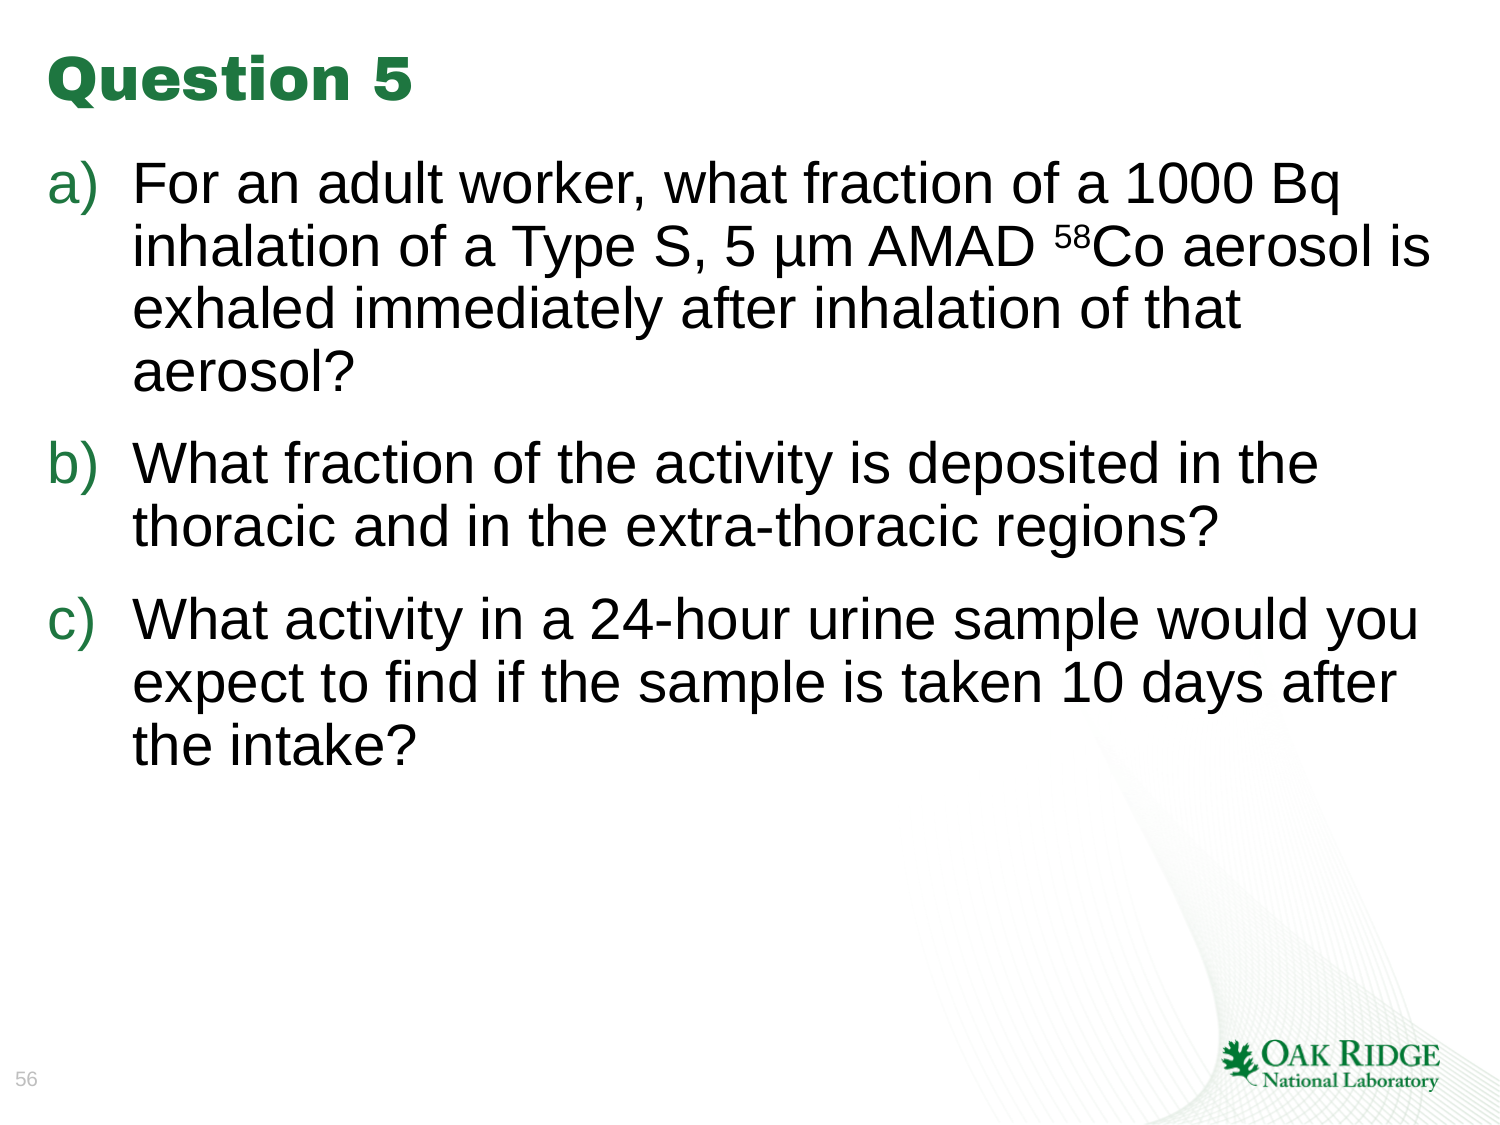

# Question 5
For an adult worker, what fraction of a 1000 Bq inhalation of a Type S, 5 µm AMAD 58Co aerosol is exhaled immediately after inhalation of that aerosol?
What fraction of the activity is deposited in the thoracic and in the extra-thoracic regions?
What activity in a 24-hour urine sample would you expect to find if the sample is taken 10 days after the intake?